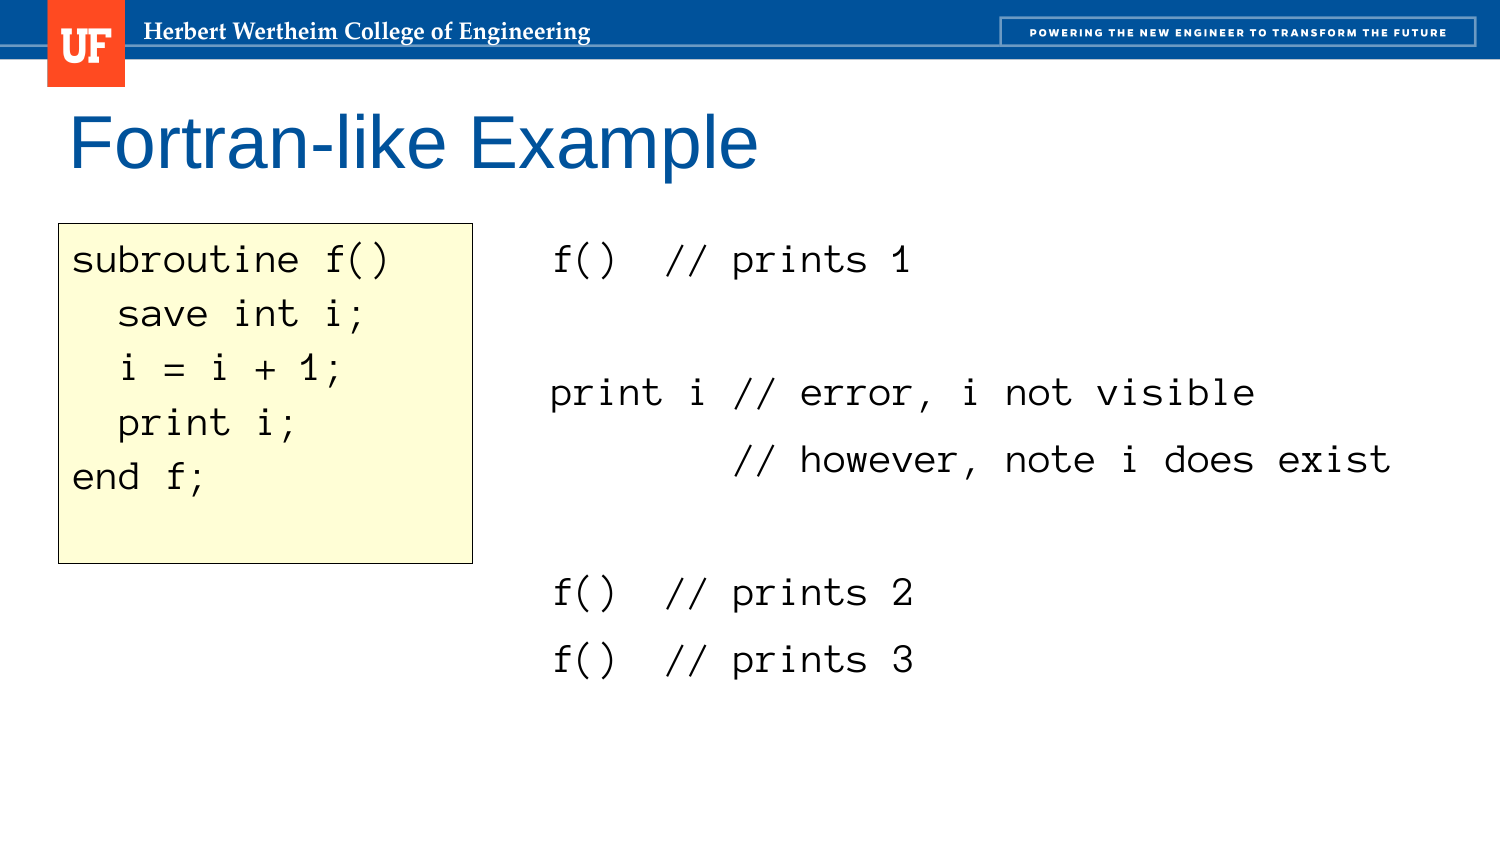

# Fortran-like Example
subroutine f()
  save int i;
  i = i + 1;
  print i;
end f;

f()  // prints 1

print i // error, i not visible
        // however, note i does exist

f()  // prints 2
f()  // prints 3